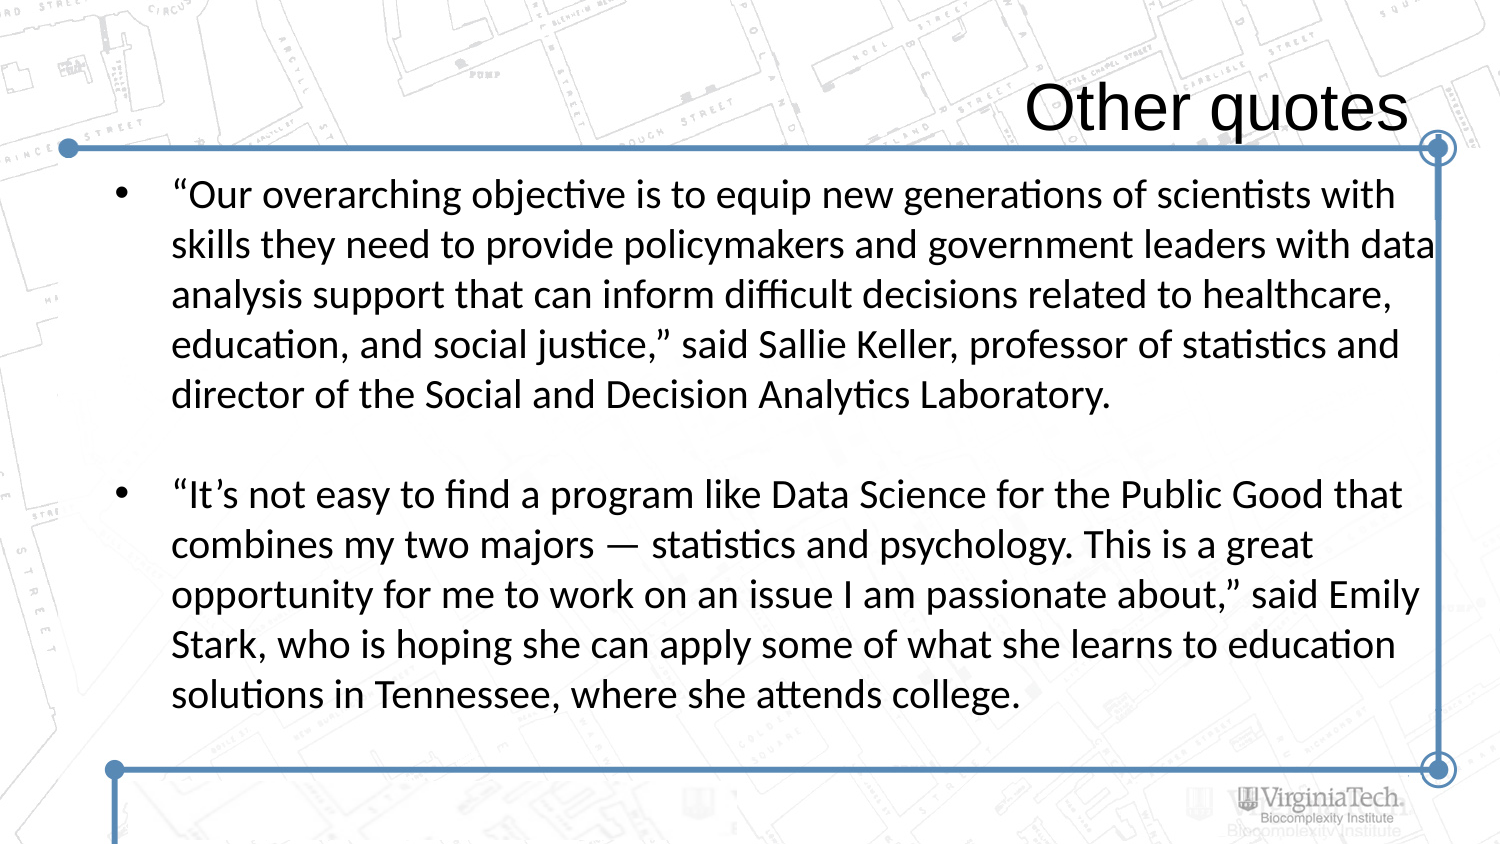

# Other quotes
“Our overarching objective is to equip new generations of scientists with skills they need to provide policymakers and government leaders with data analysis support that can inform difficult decisions related to healthcare, education, and social justice,” said Sallie Keller, professor of statistics and director of the Social and Decision Analytics Laboratory.

“It’s not easy to find a program like Data Science for the Public Good that combines my two majors — statistics and psychology. This is a great
opportunity for me to work on an issue I am passionate about,” said Emily Stark, who is hoping she can apply some of what she learns to education
solutions in Tennessee, where she attends college.